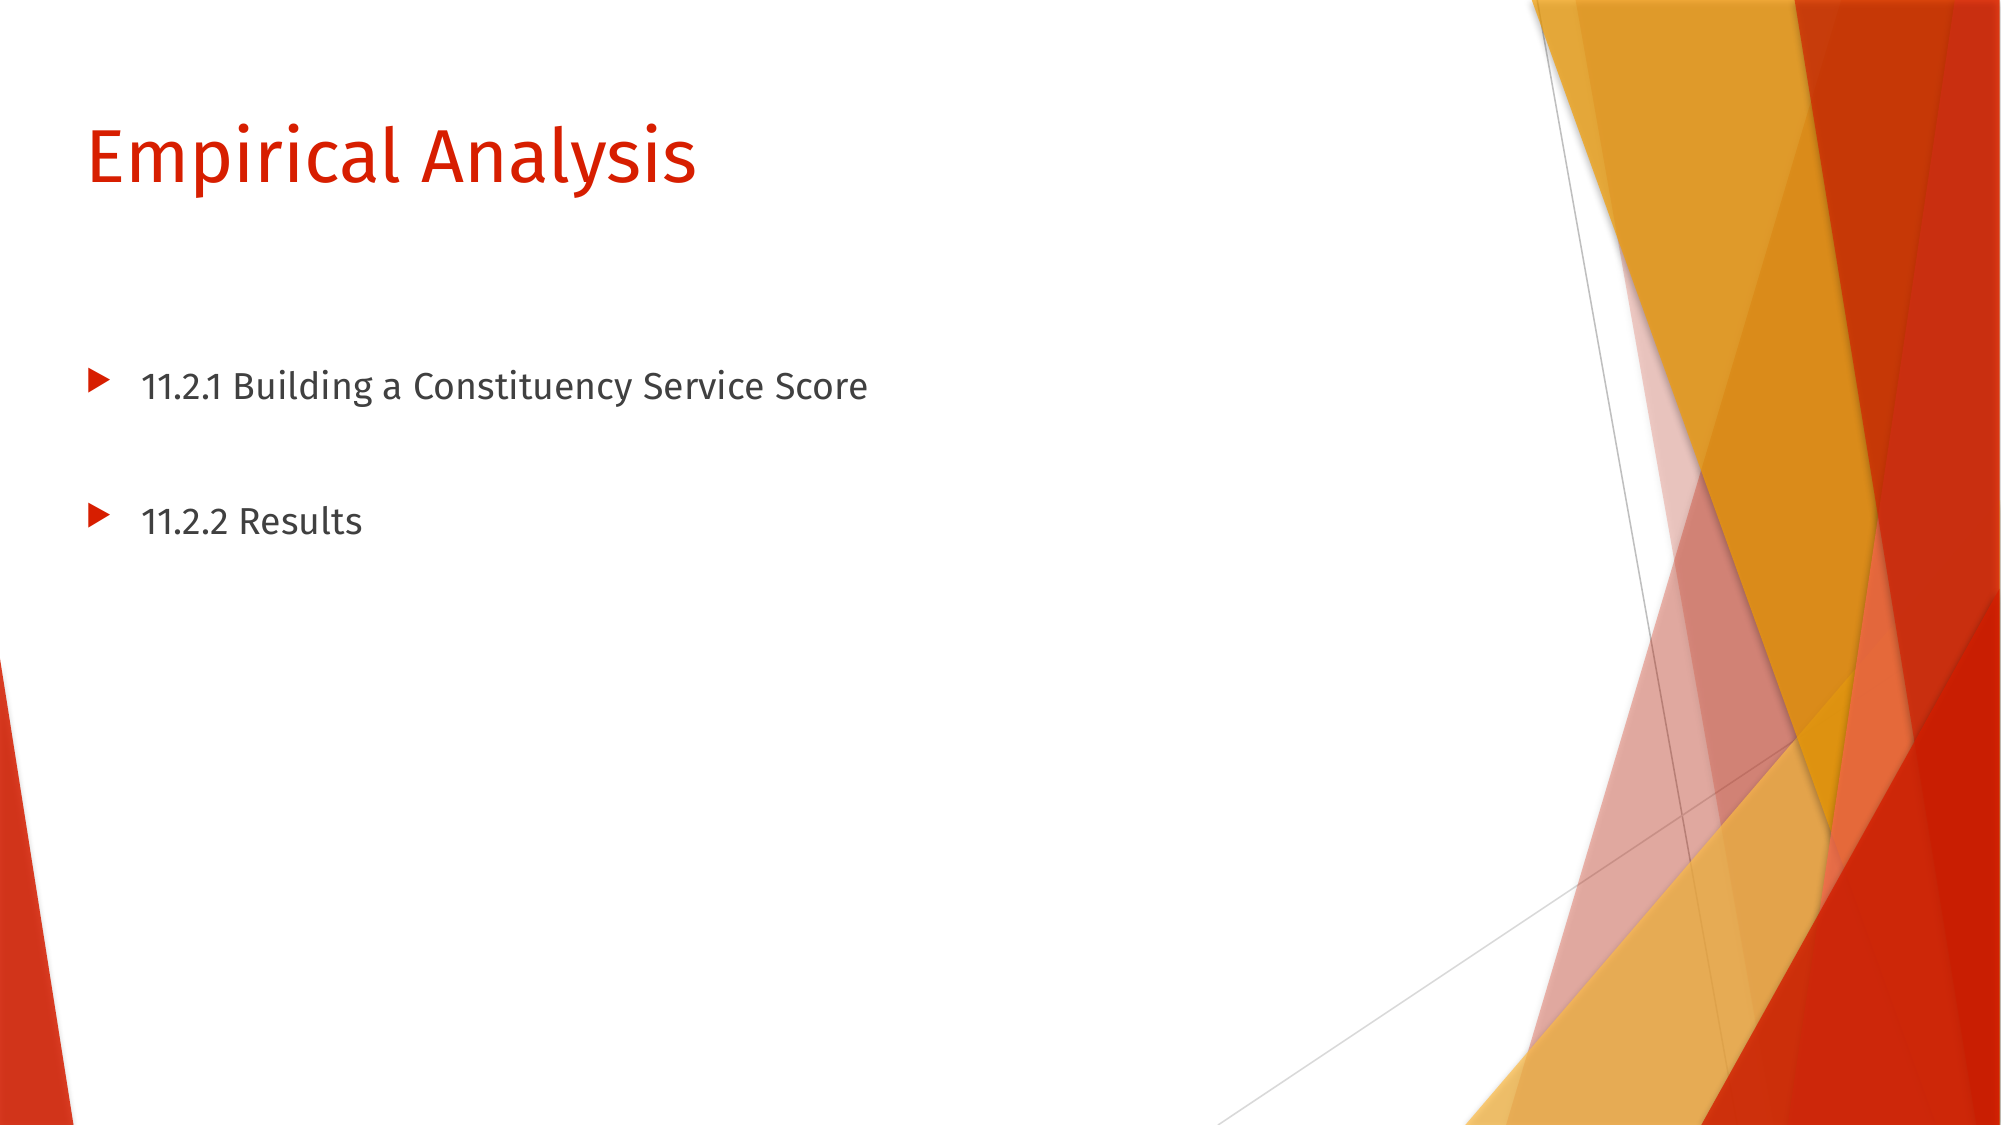

# Empirical Analysis
11.2.1 Building a Constituency Service Score

11.2.2 Results